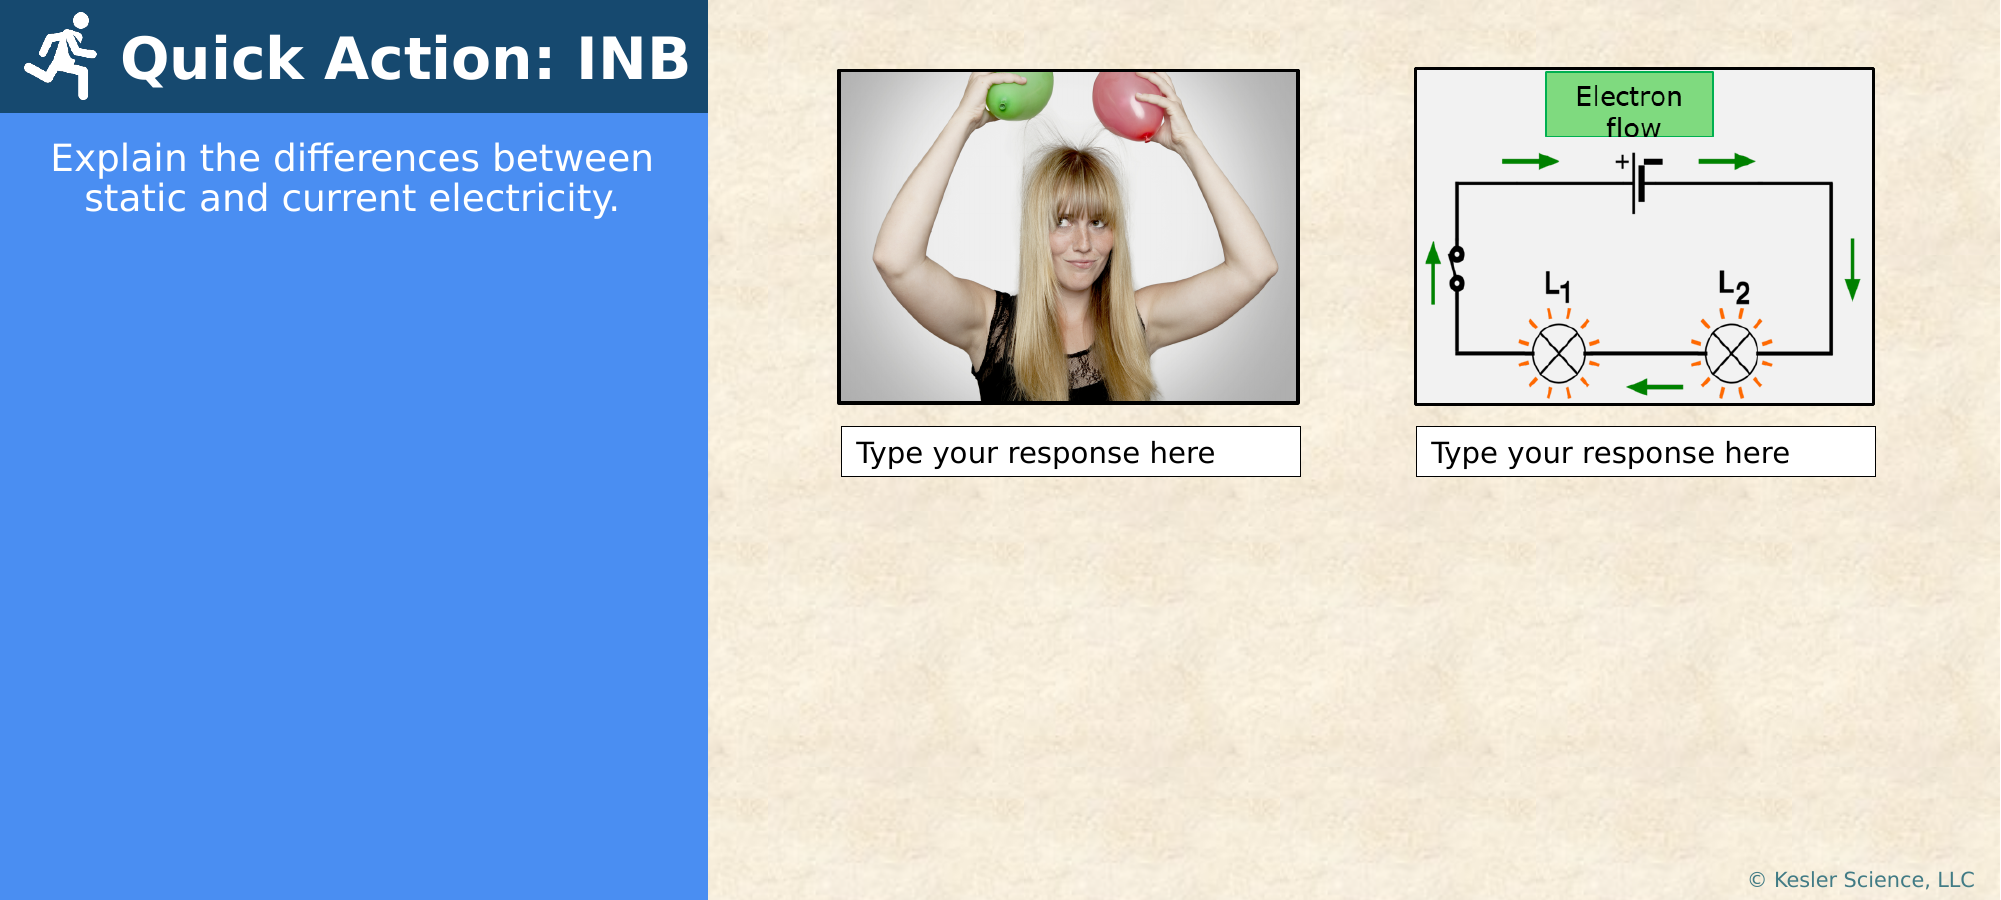

Type your response here
Type your response here